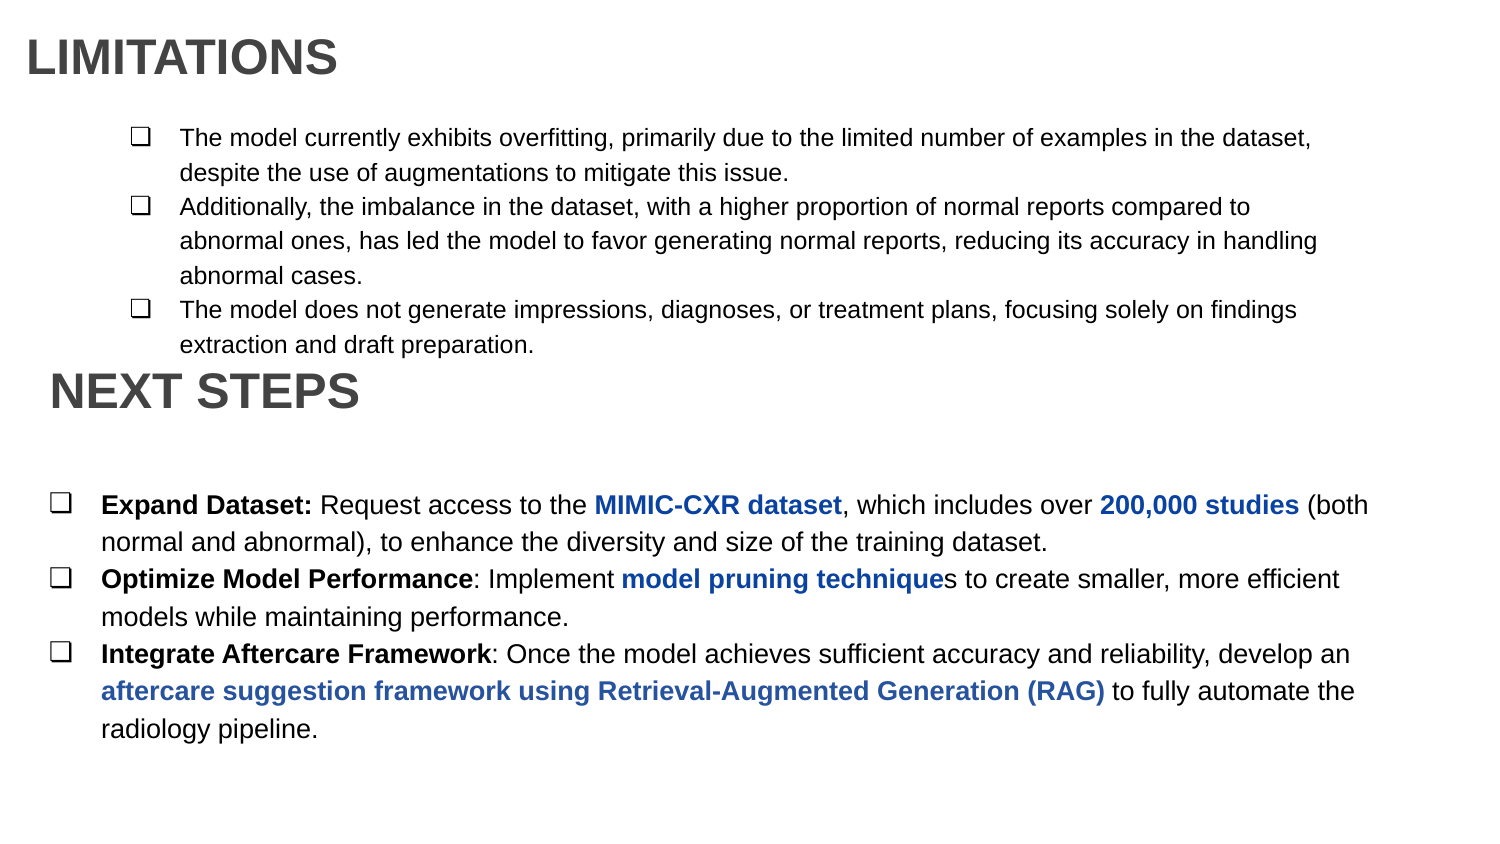

LIMITATIONS
The model currently exhibits overfitting, primarily due to the limited number of examples in the dataset, despite the use of augmentations to mitigate this issue.
Additionally, the imbalance in the dataset, with a higher proportion of normal reports compared to abnormal ones, has led the model to favor generating normal reports, reducing its accuracy in handling abnormal cases.
The model does not generate impressions, diagnoses, or treatment plans, focusing solely on findings extraction and draft preparation.
NEXT STEPS
Expand Dataset: Request access to the MIMIC-CXR dataset, which includes over 200,000 studies (both normal and abnormal), to enhance the diversity and size of the training dataset.
Optimize Model Performance: Implement model pruning techniques to create smaller, more efficient models while maintaining performance.
Integrate Aftercare Framework: Once the model achieves sufficient accuracy and reliability, develop an aftercare suggestion framework using Retrieval-Augmented Generation (RAG) to fully automate the radiology pipeline.